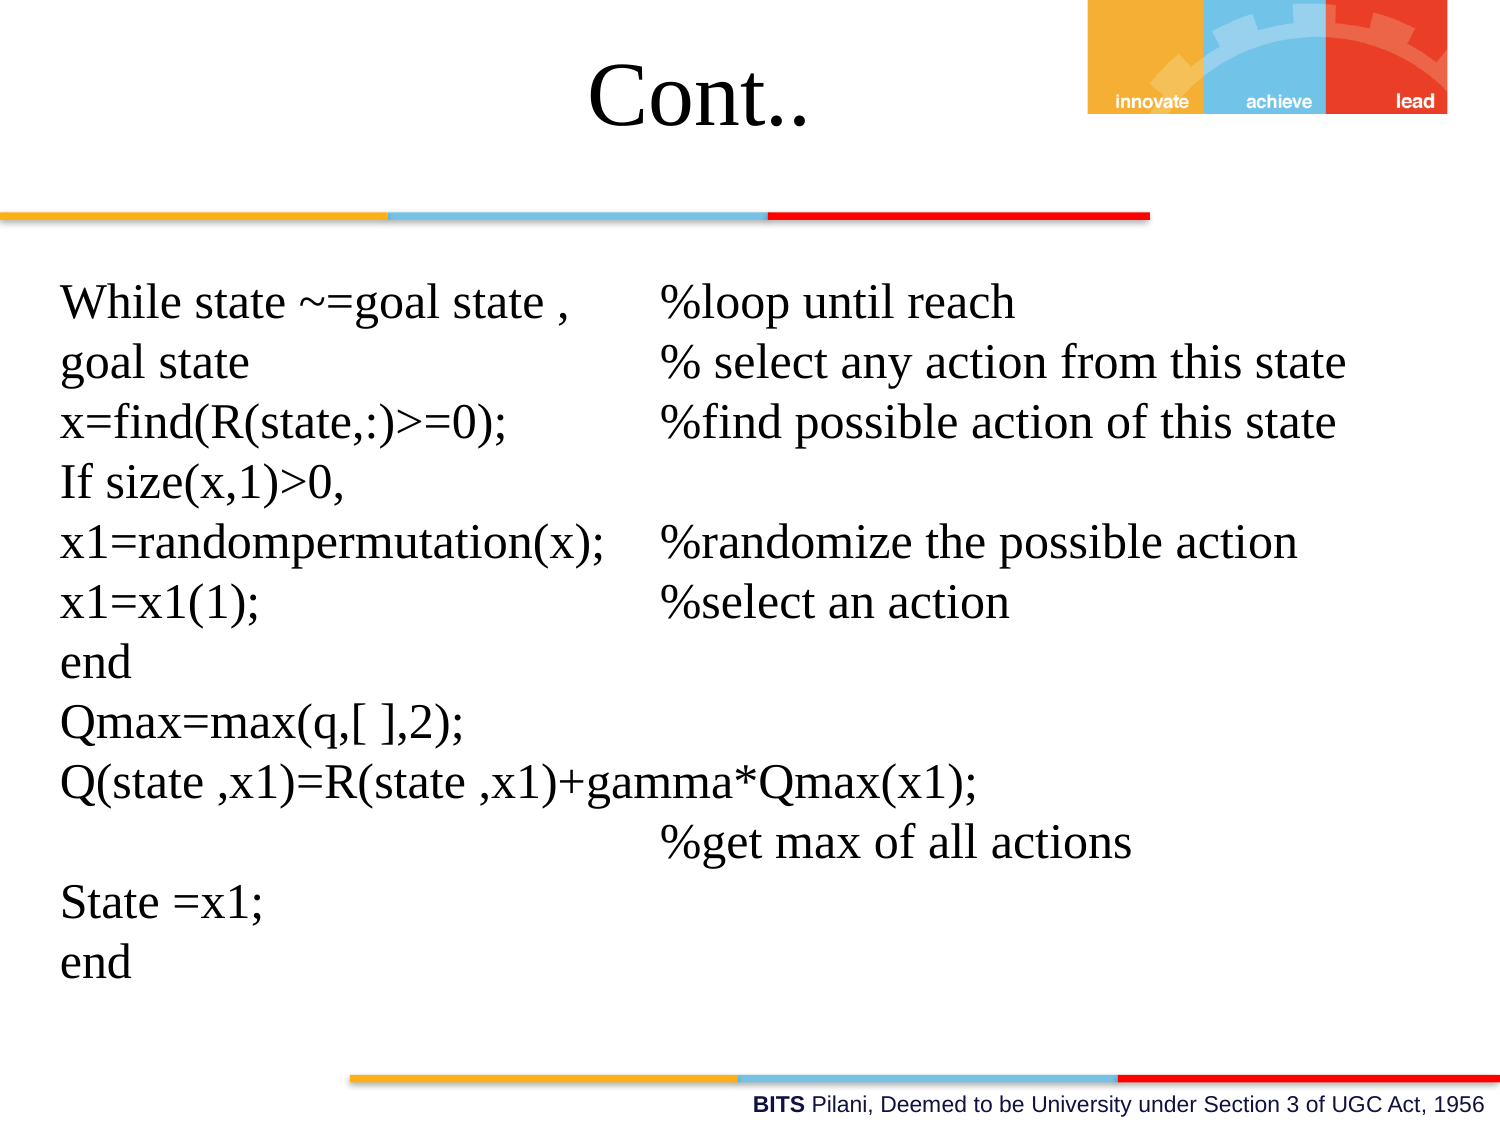

# Cont..

While state ~=goal state ,	%loop until reach
goal state 			% select any action from this state
x=find(R(state,:)>=0);		%find possible action of this state
If size(x,1)>0,
x1=randompermutation(x); 	%randomize the possible action
x1=x1(1);			%select an action
end
Qmax=max(q,[ ],2);
Q(state ,x1)=R(state ,x1)+gamma*Qmax(x1);
				%get max of all actions
State =x1;
end